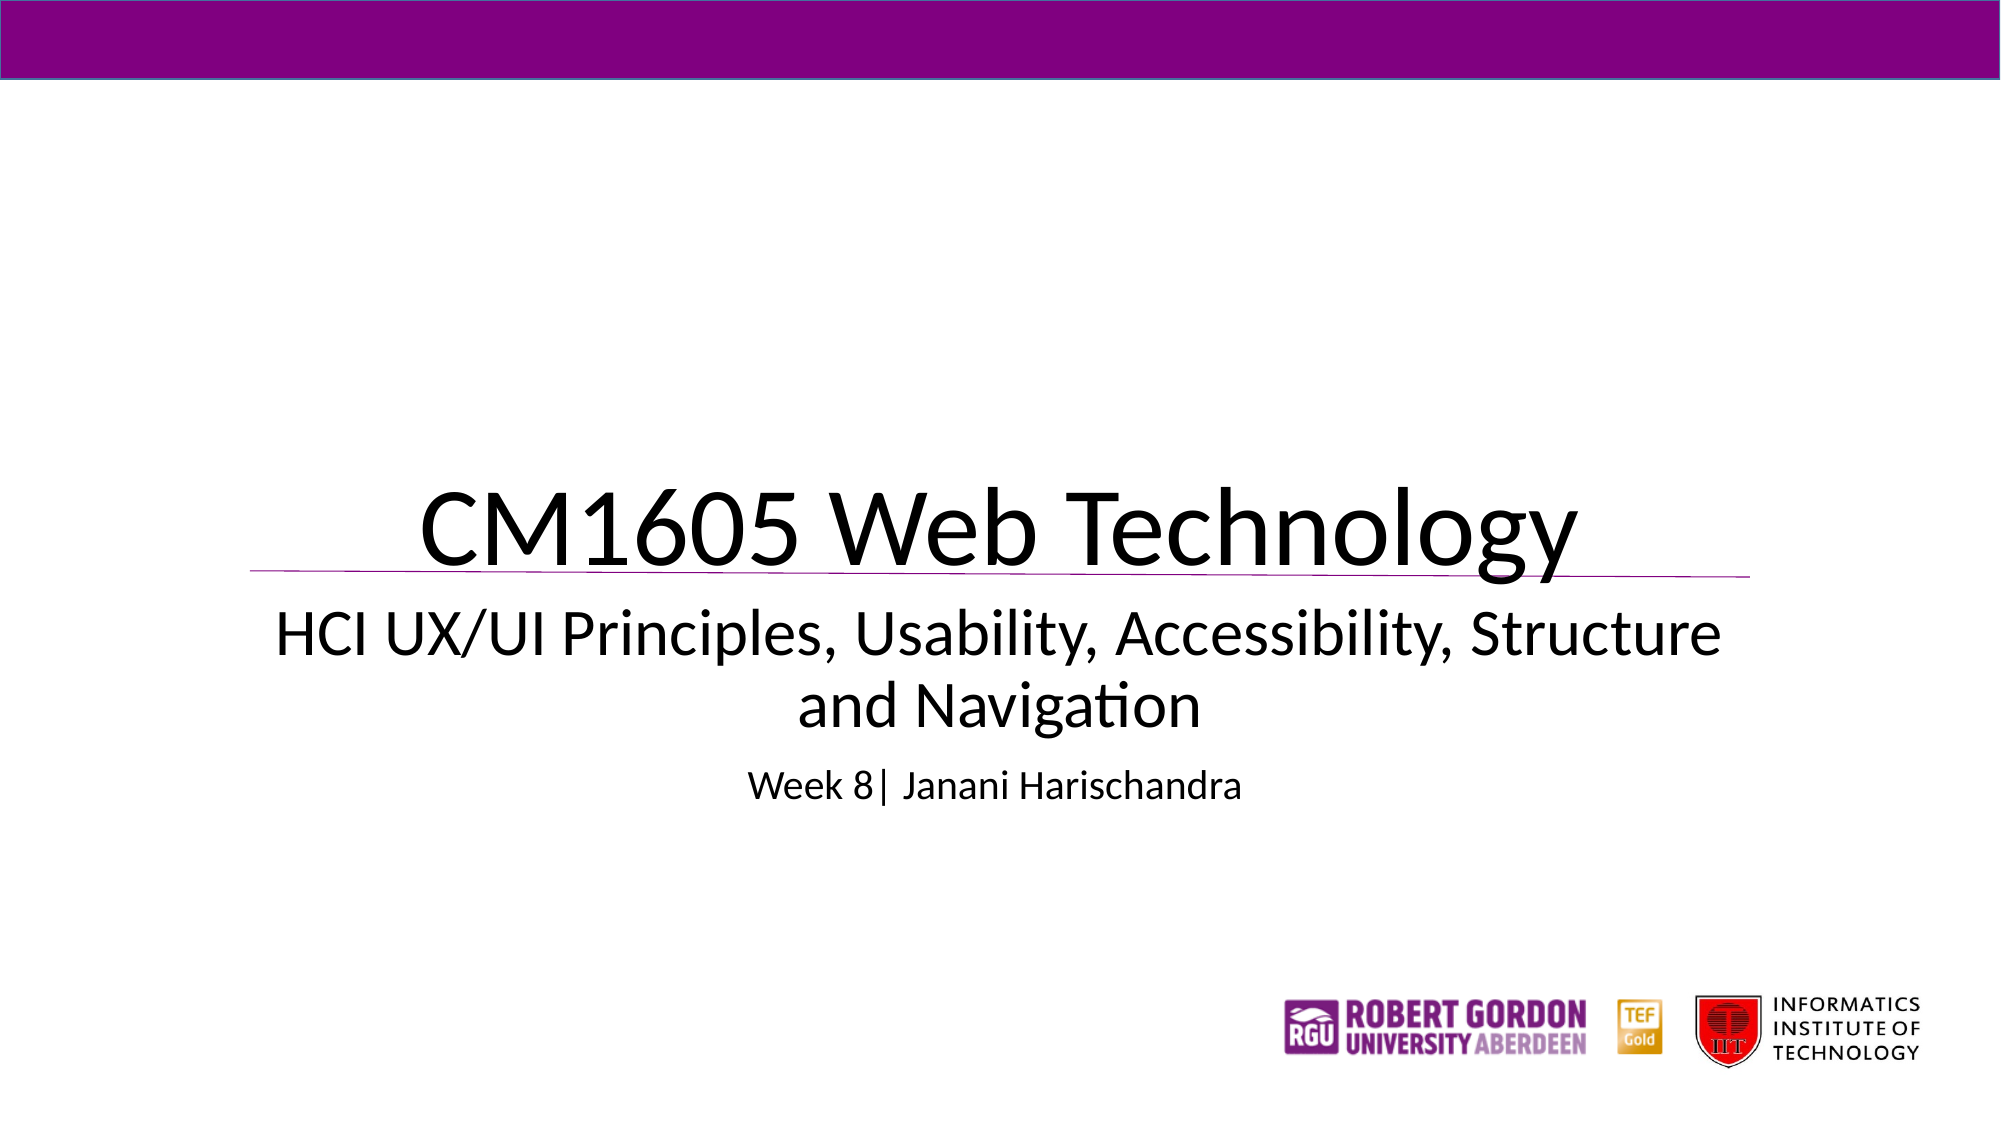

# CM1605 Web Technology
HCI UX/UI Principles, Usability, Accessibility, Structure and Navigation
Week 8| Janani Harischandra